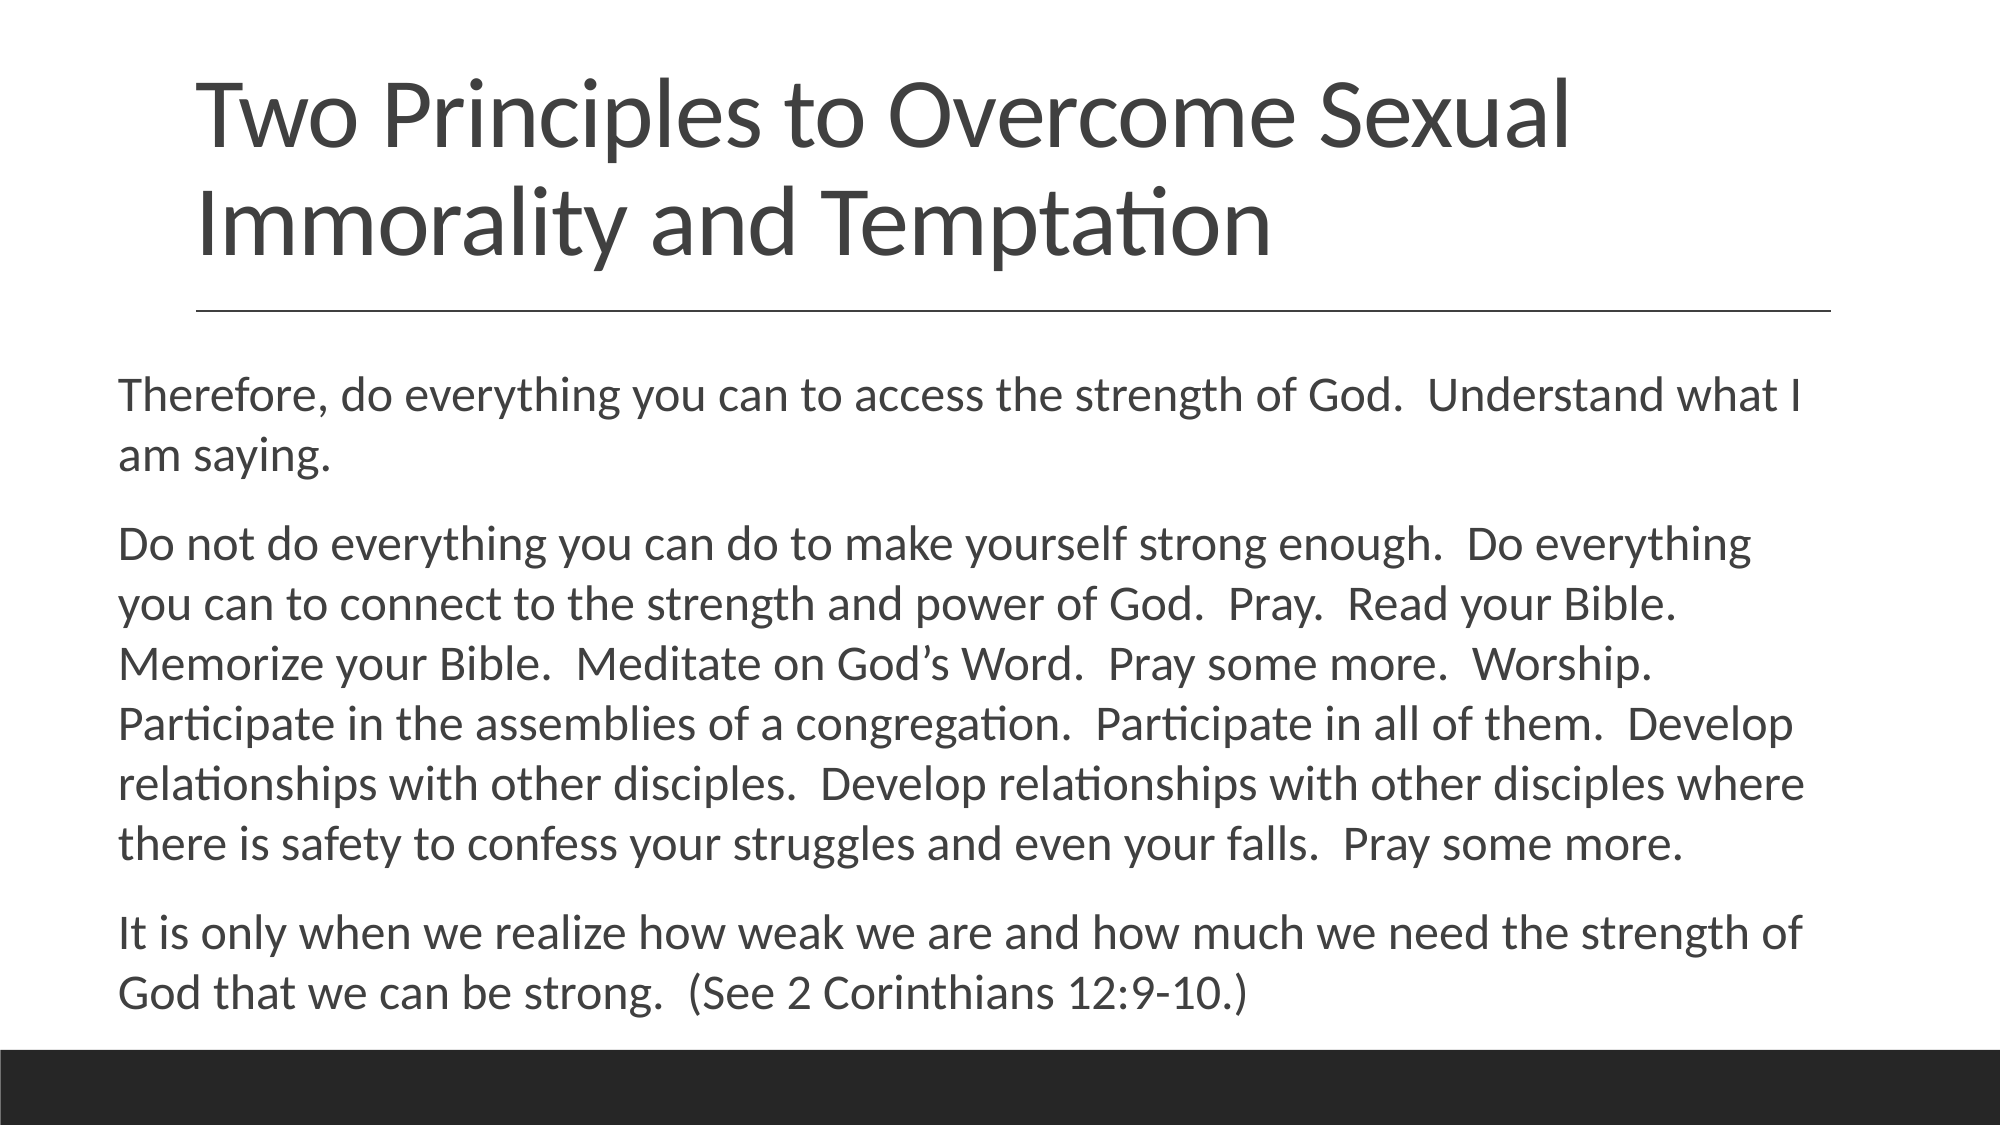

# Two Principles to Overcome Sexual Immorality and Temptation
Therefore, do everything you can to access the strength of God.  Understand what I am saying.
Do not do everything you can do to make yourself strong enough.  Do everything you can to connect to the strength and power of God.  Pray.  Read your Bible.  Memorize your Bible.  Meditate on God’s Word.  Pray some more.  Worship.  Participate in the assemblies of a congregation.  Participate in all of them.  Develop relationships with other disciples.  Develop relationships with other disciples where there is safety to confess your struggles and even your falls.  Pray some more.
It is only when we realize how weak we are and how much we need the strength of God that we can be strong.  (See 2 Corinthians 12:9-10.)